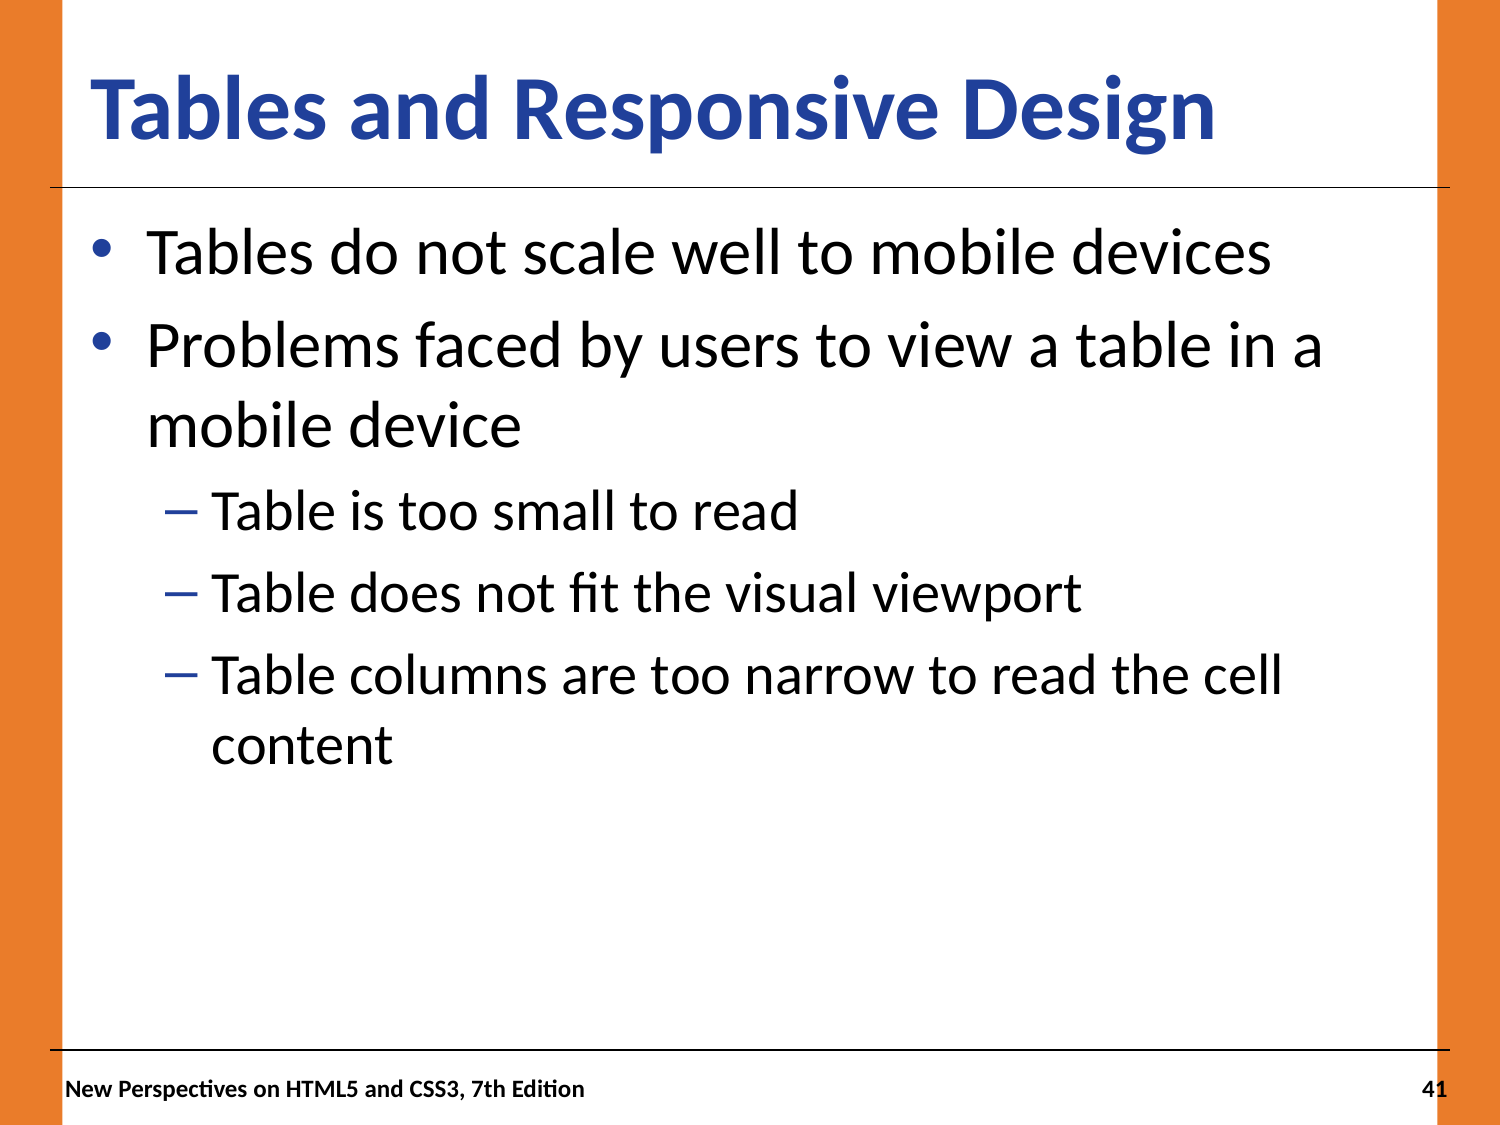

Tables and Responsive Design
Tables do not scale well to mobile devices
Problems faced by users to view a table in a mobile device
Table is too small to read
Table does not fit the visual viewport
Table columns are too narrow to read the cell content

New Perspectives on HTML5 and CSS3, 7th Edition
41